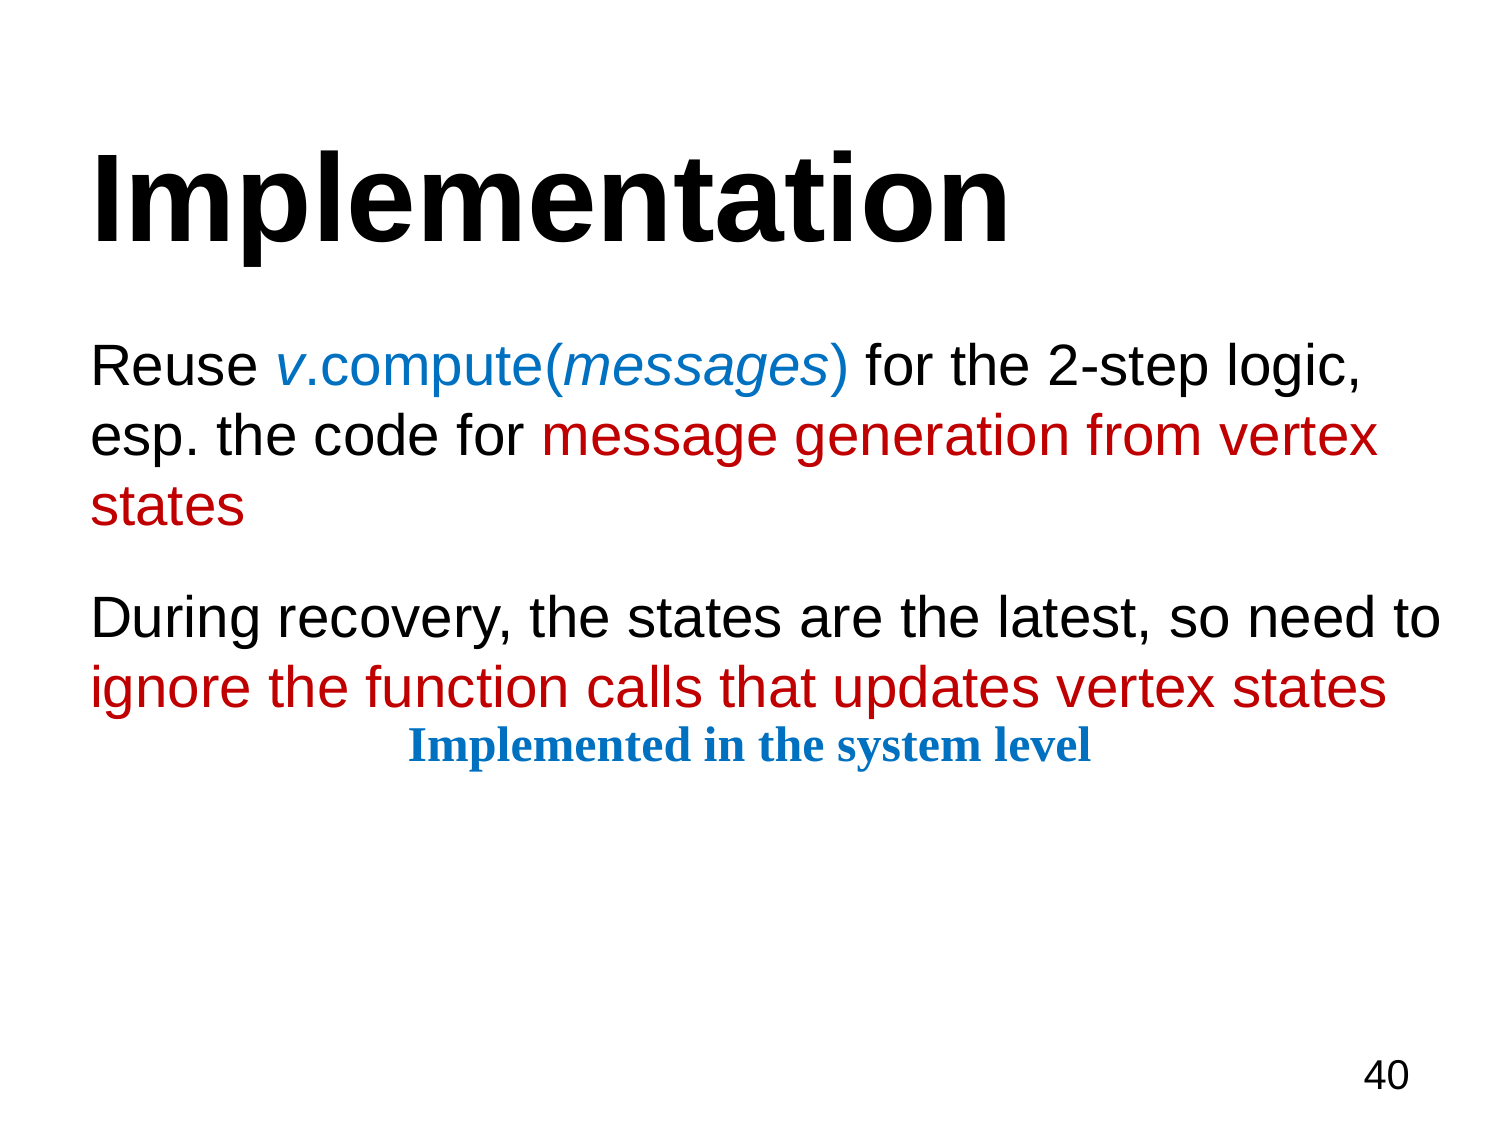

# Implementation
Reuse v.compute(messages) for the 2-step logic, esp. the code for message generation from vertex states
During recovery, the states are the latest, so need to ignore the function calls that updates vertex states
Implemented in the system level
40